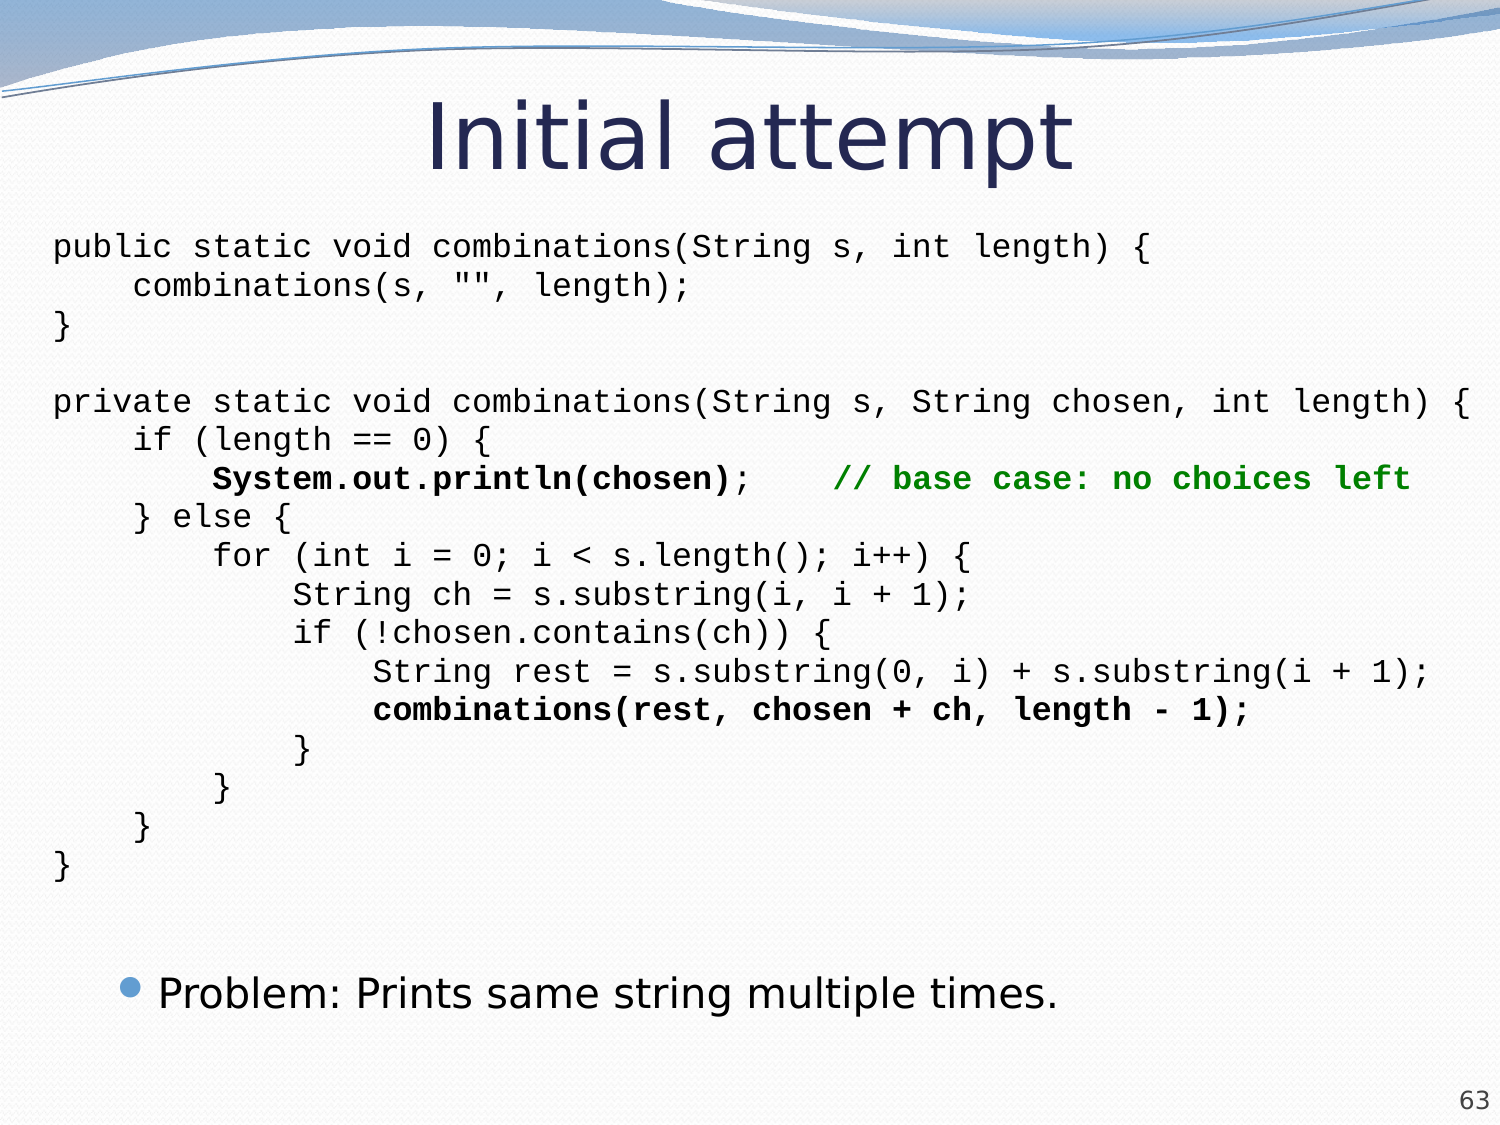

# Initial attempt
public static void combinations(String s, int length) {
    combinations(s, "", length);
}

private static void combinations(String s, String chosen, int length) {
    if (length == 0) {
        System.out.println(chosen);    // base case: no choices left
    } else {
        for (int i = 0; i < s.length(); i++) {
            String ch = s.substring(i, i + 1);
            if (!chosen.contains(ch)) {
                String rest = s.substring(0, i) + s.substring(i + 1);
                combinations(rest, chosen + ch, length - 1);
            }
        }
    }
}

Problem: Prints same string multiple times.